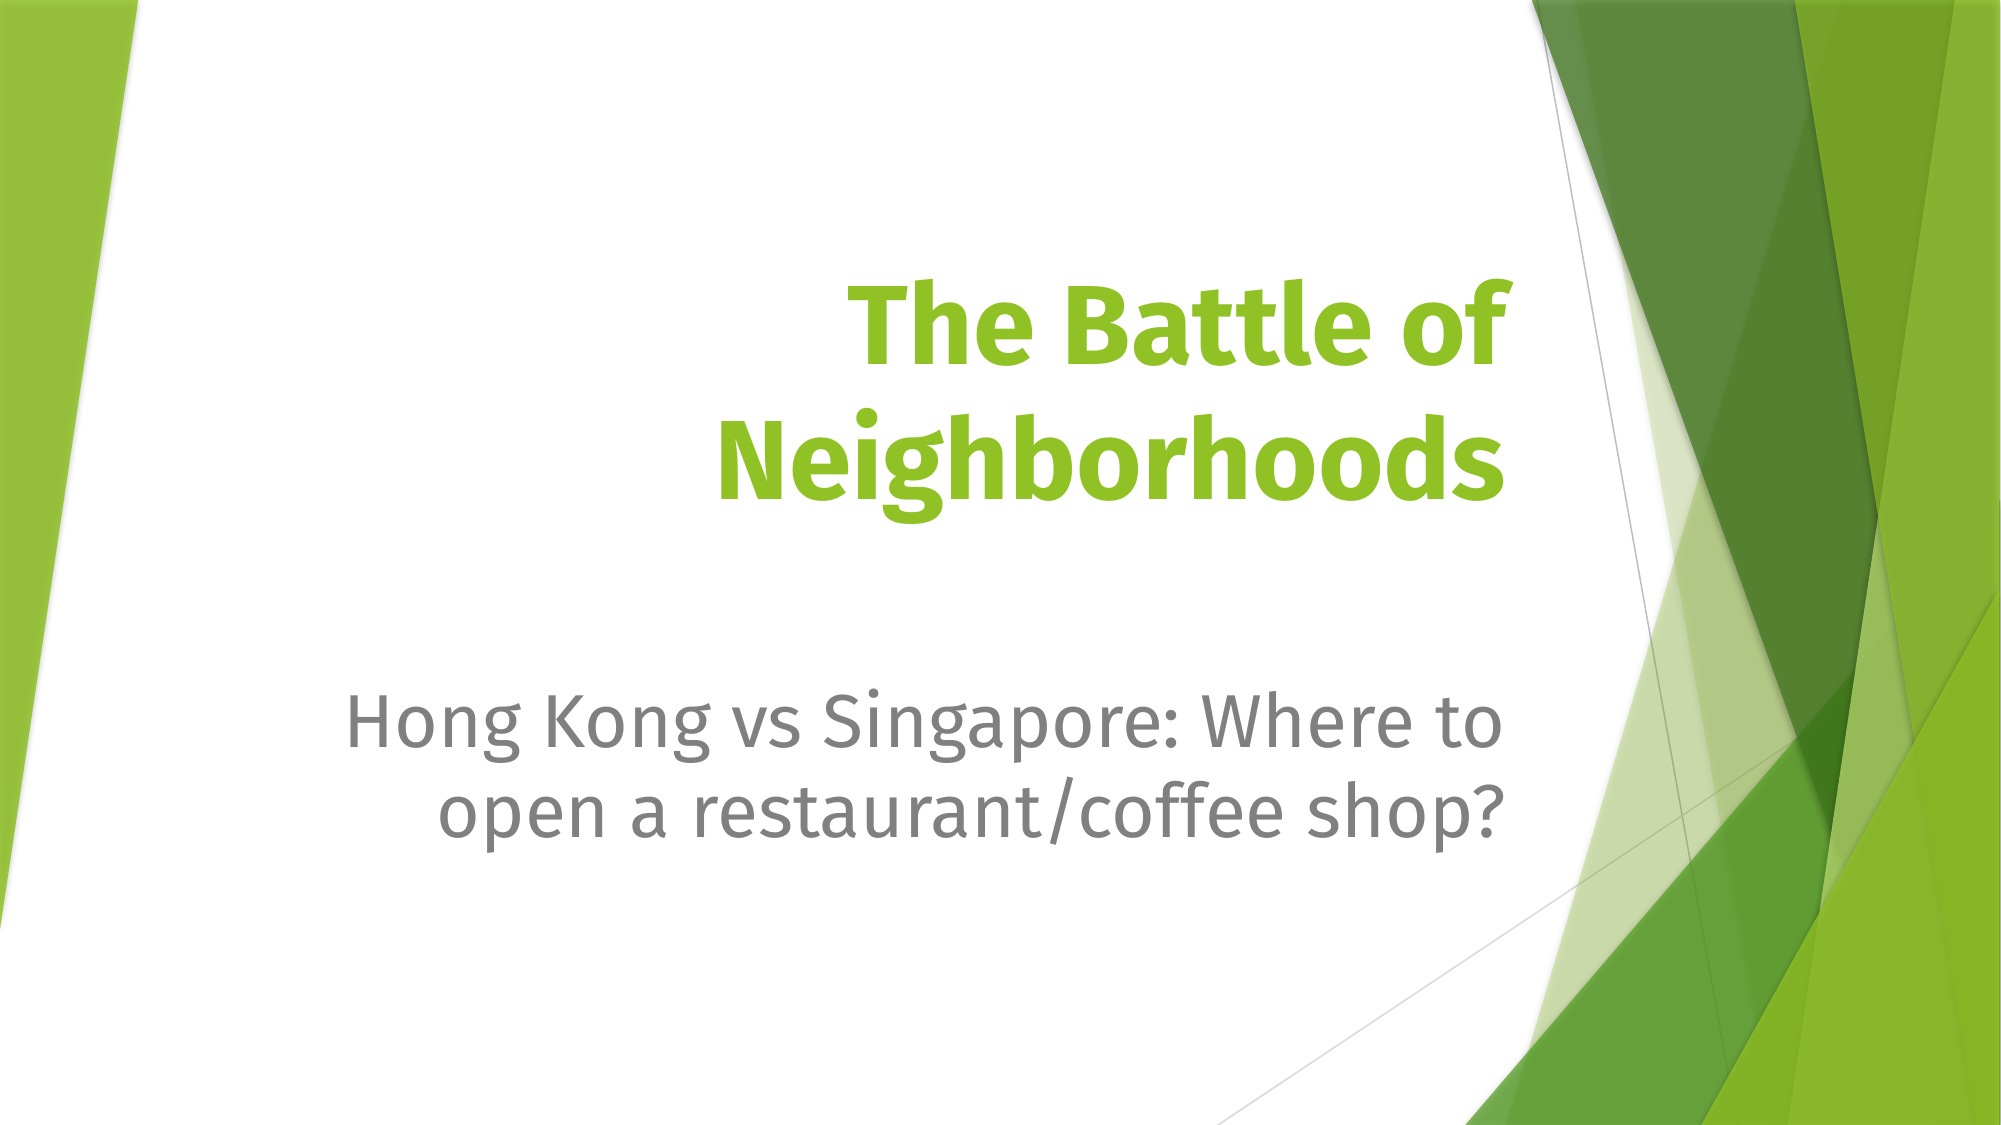

# The Battle of Neighborhoods
Hong Kong vs Singapore: Where to open a restaurant/coffee shop?